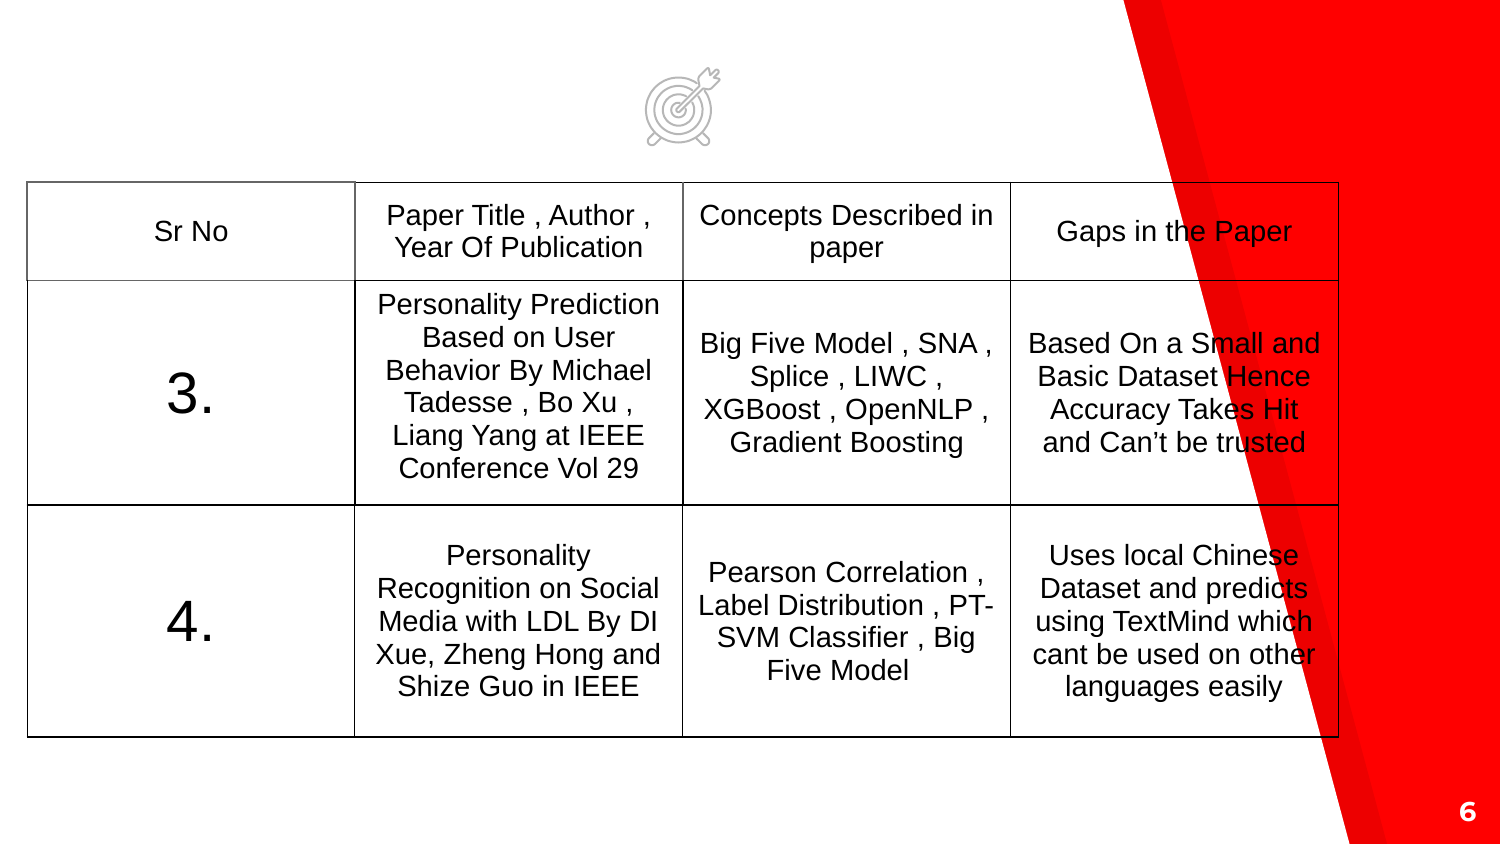

| Sr No | Paper Title , Author , Year Of Publication | Concepts Described in paper | Gaps in the Paper |
| --- | --- | --- | --- |
| 3. | Personality Prediction Based on User Behavior By Michael Tadesse , Bo Xu , Liang Yang at IEEE Conference Vol 29 | Big Five Model , SNA , Splice , LIWC , XGBoost , OpenNLP , Gradient Boosting | Based On a Small and Basic Dataset Hence Accuracy Takes Hit and Can’t be trusted |
| 4. | Personality Recognition on Social Media with LDL By DI Xue, Zheng Hong and Shize Guo in IEEE | Pearson Correlation , Label Distribution , PT-SVM Classifier , Big Five Model | Uses local Chinese Dataset and predicts using TextMind which cant be used on other languages easily |
| --- | --- | --- | --- |
6